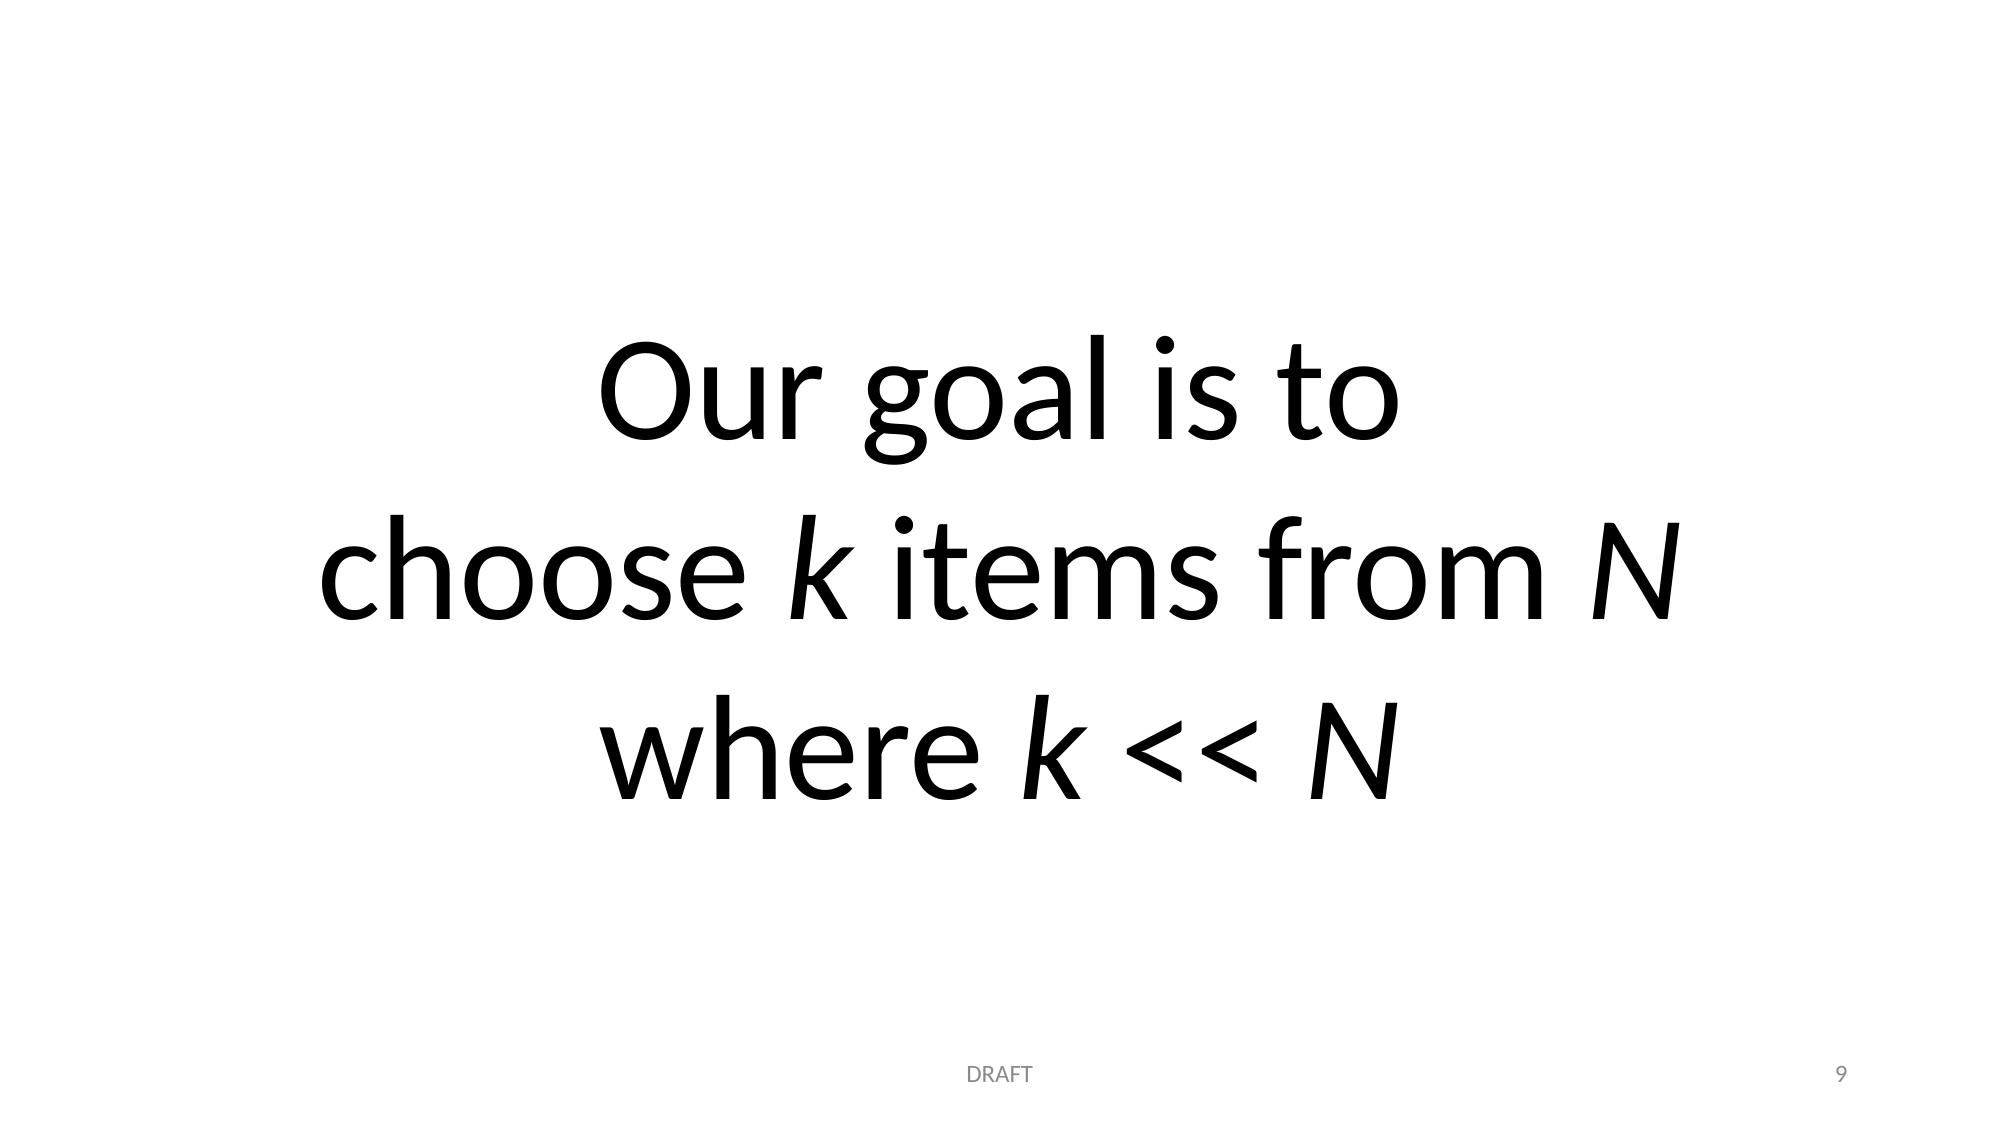

Our goal is to
choose k items from N
where k << N
DRAFT
9